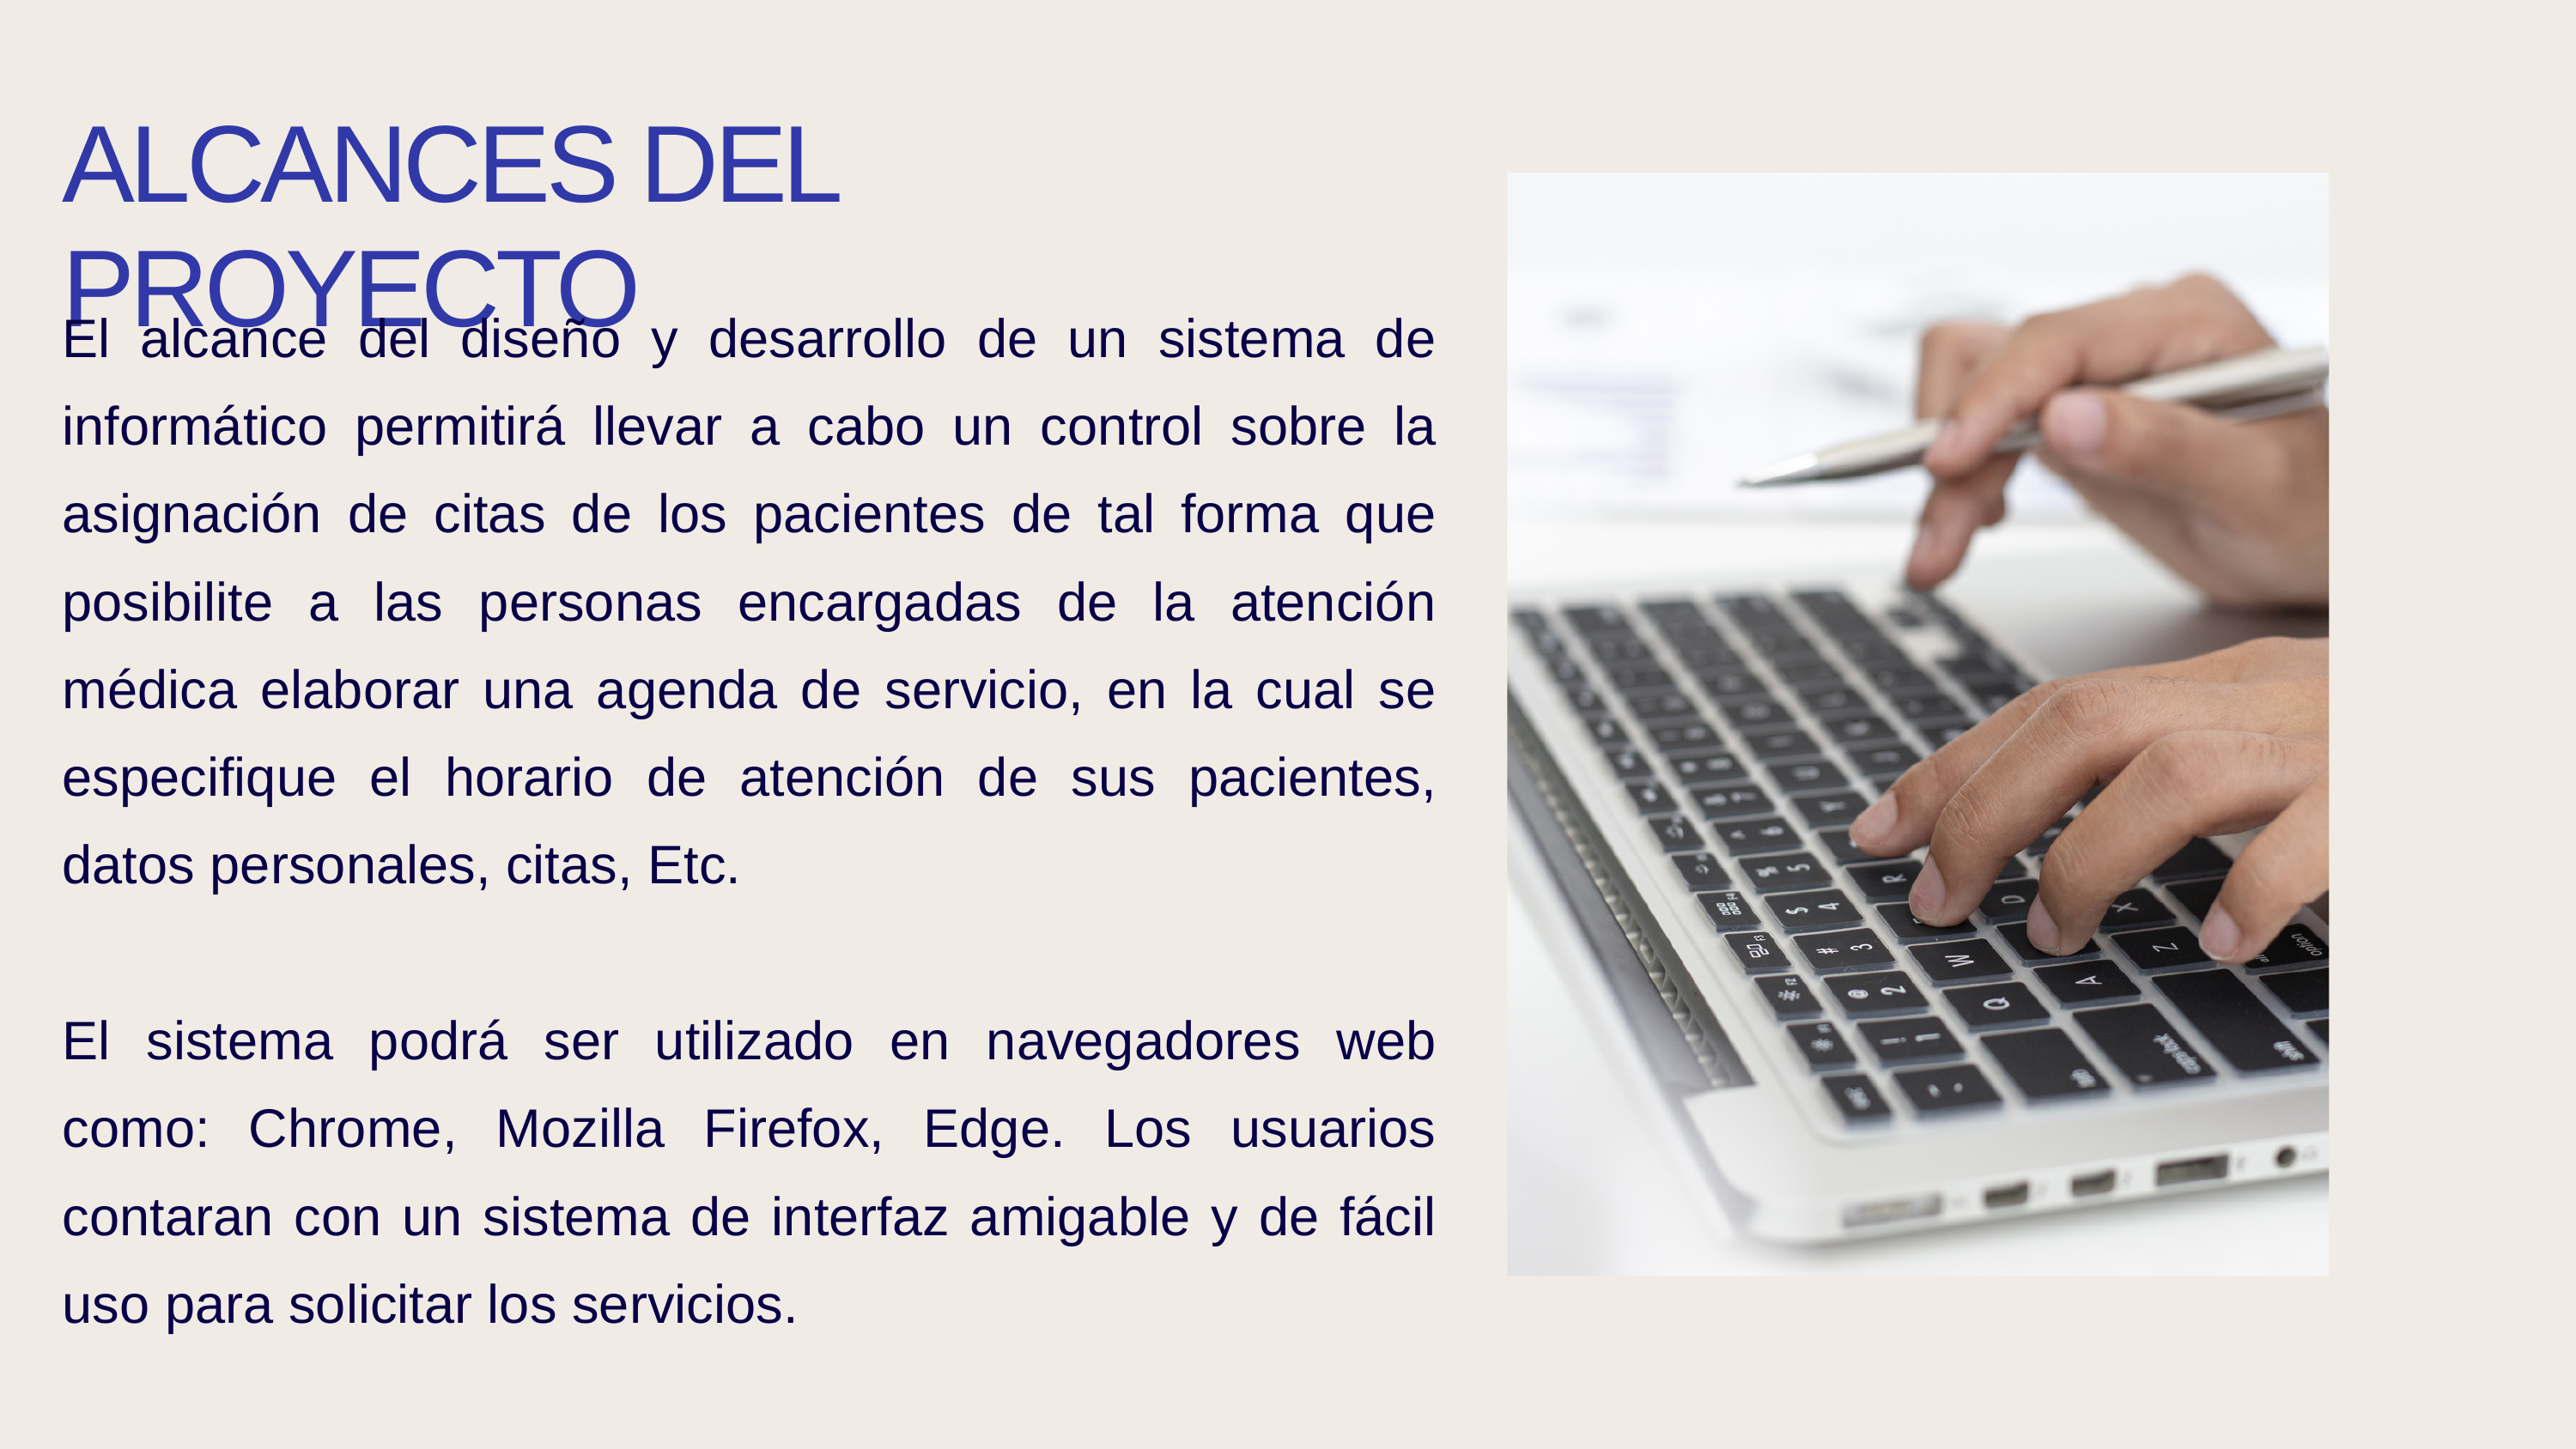

ALCANCES DEL PROYECTO

El alcance del diseño y desarrollo de un sistema de informático permitirá llevar a cabo un control sobre la asignación de citas de los pacientes de tal forma que posibilite a las personas encargadas de la atención médica elaborar una agenda de servicio, en la cual se especifique el horario de atención de sus pacientes, datos personales, citas, Etc.

El sistema podrá ser utilizado en navegadores web como: Chrome, Mozilla Firefox, Edge. Los usuarios contaran con un sistema de interfaz amigable y de fácil uso para solicitar los servicios.